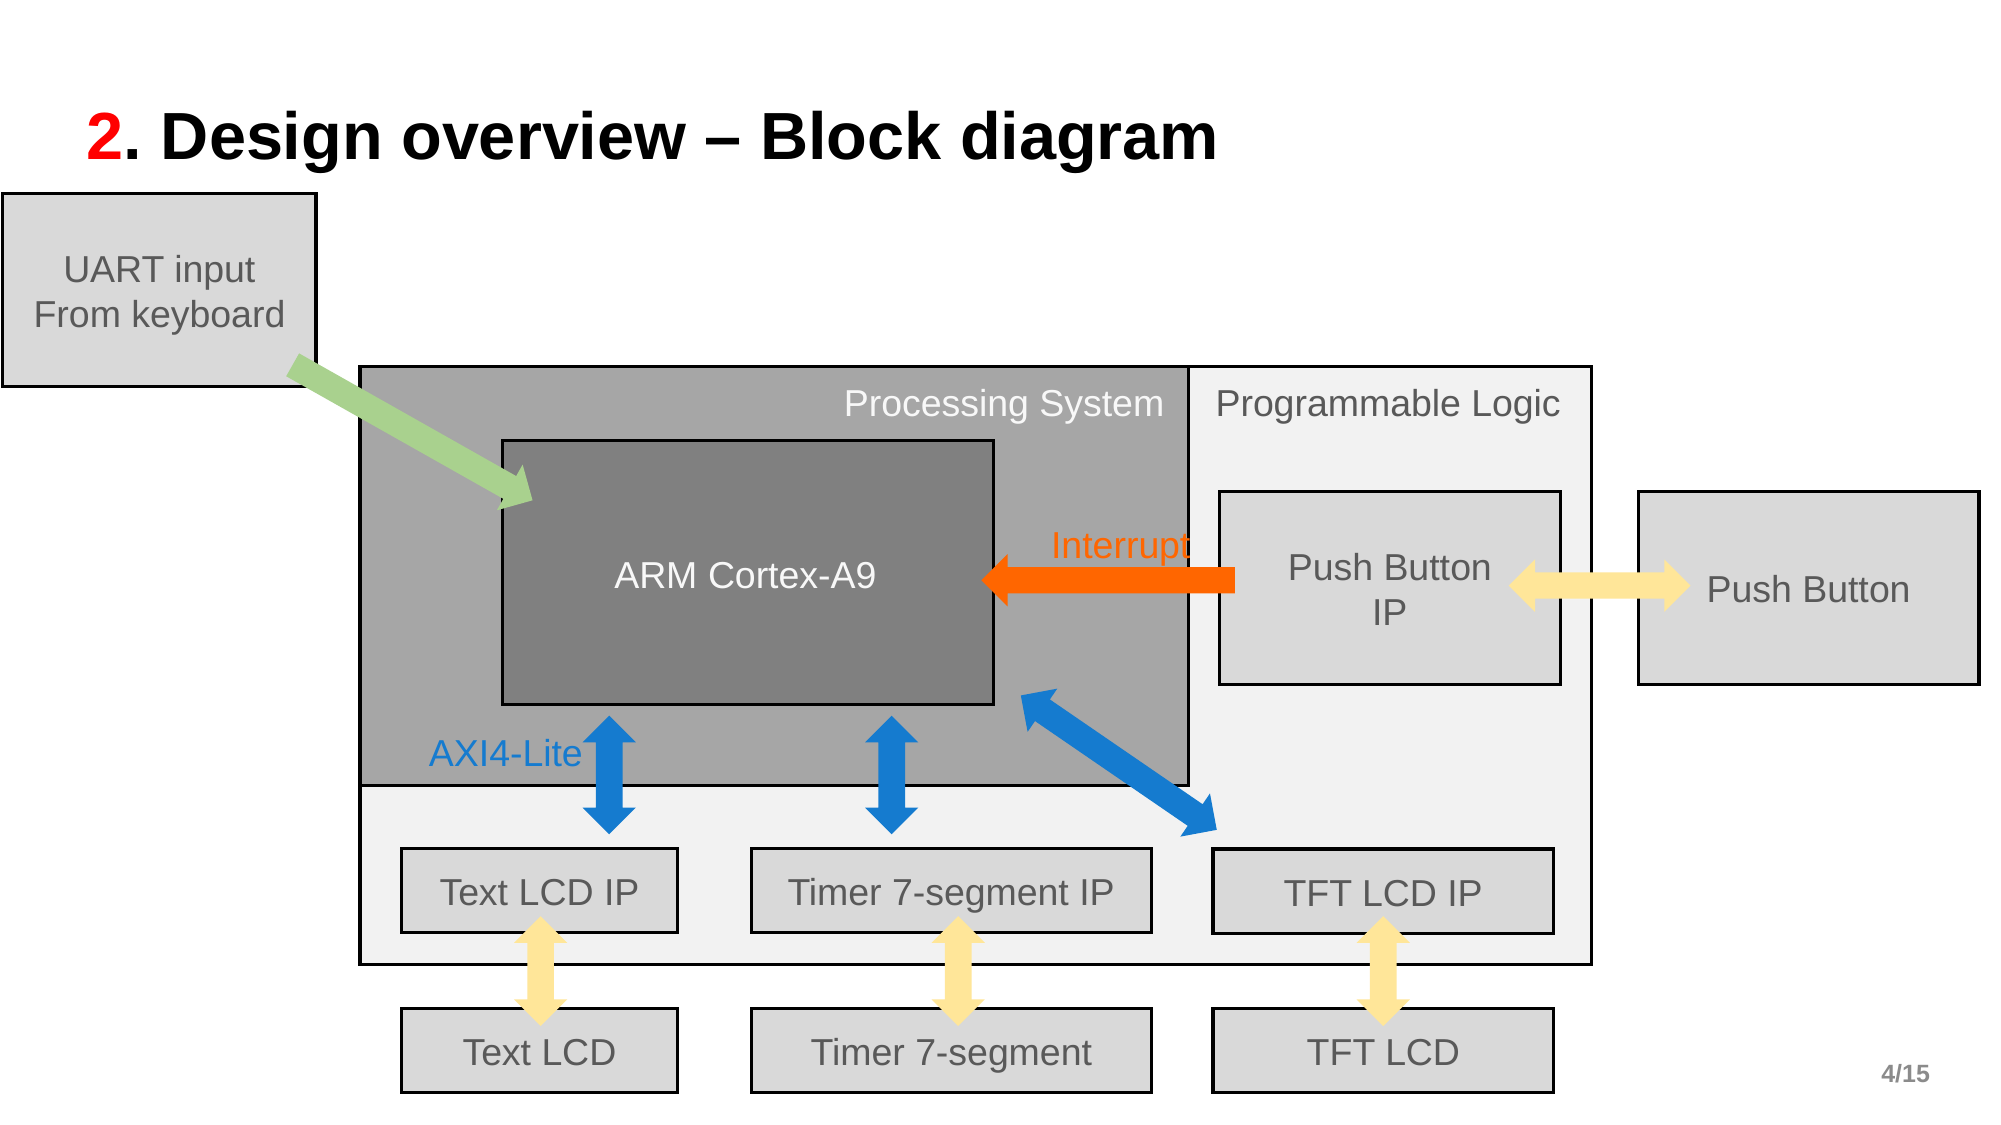

2. Design overview – Block diagram
UART input
From keyboard

Processing System
Programmable Logic

Push Button
IP
Push Button
Interrupt
ARM Cortex-A9

AXI4-Lite

Timer 7-segment IP
Text LCD IP
TFT LCD IP

Timer 7-segment
TFT LCD
Text LCD

4/15